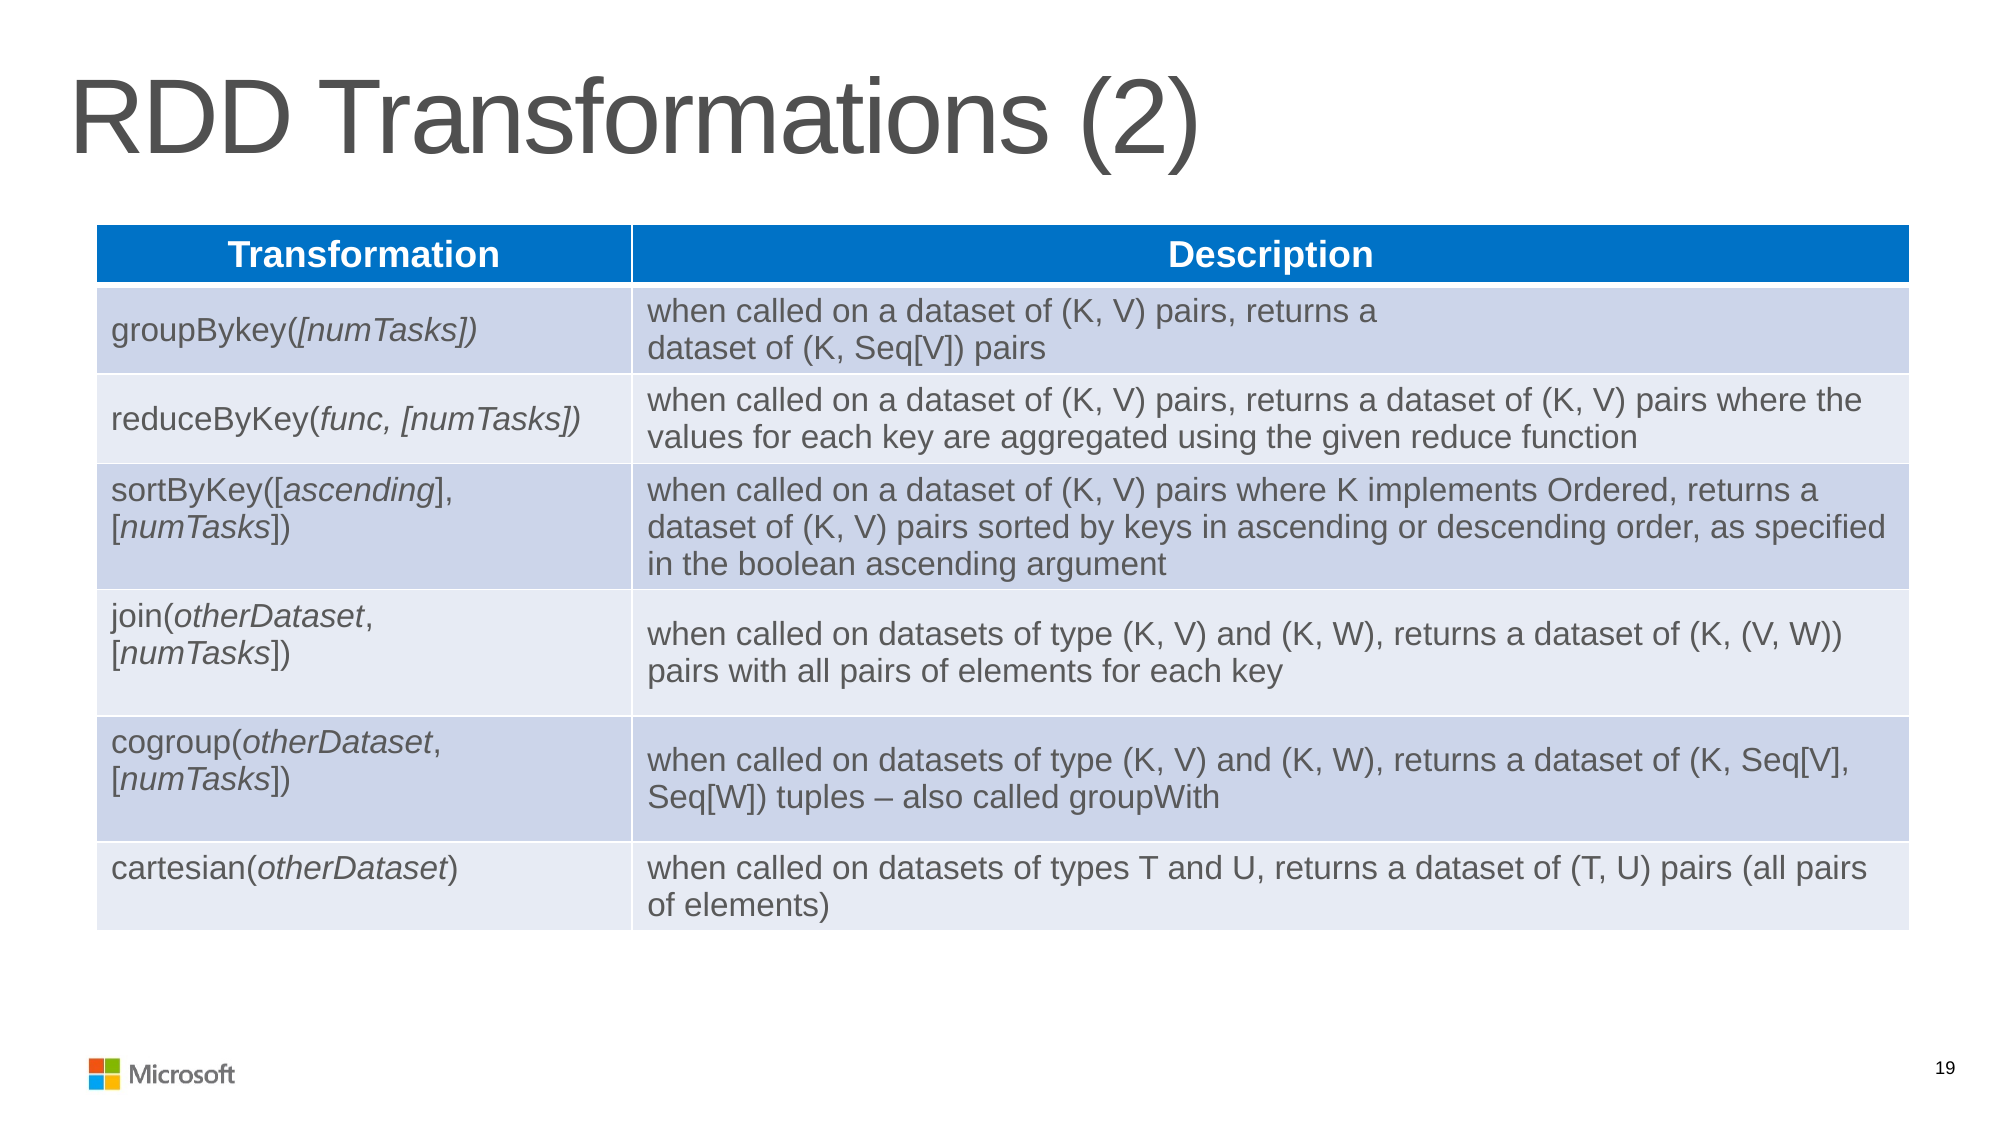

# RDD Transformations (2)
| Transformation | Description |
| --- | --- |
| groupBykey([numTasks]) | when called on a dataset of (K, V) pairs, returns a dataset of (K, Seq[V]) pairs |
| reduceByKey(func, [numTasks]) | when called on a dataset of (K, V) pairs, returns a dataset of (K, V) pairs where the values for each key are aggregated using the given reduce function |
| sortByKey([ascending], [numTasks]) | when called on a dataset of (K, V) pairs where K implements Ordered, returns a dataset of (K, V) pairs sorted by keys in ascending or descending order, as specified in the boolean ascending argument |
| join(otherDataset, [numTasks]) | when called on datasets of type (K, V) and (K, W), returns a dataset of (K, (V, W)) pairs with all pairs of elements for each key |
| cogroup(otherDataset, [numTasks]) | when called on datasets of type (K, V) and (K, W), returns a dataset of (K, Seq[V], Seq[W]) tuples – also called groupWith |
| cartesian(otherDataset) | when called on datasets of types T and U, returns a dataset of (T, U) pairs (all pairs of elements) |
19